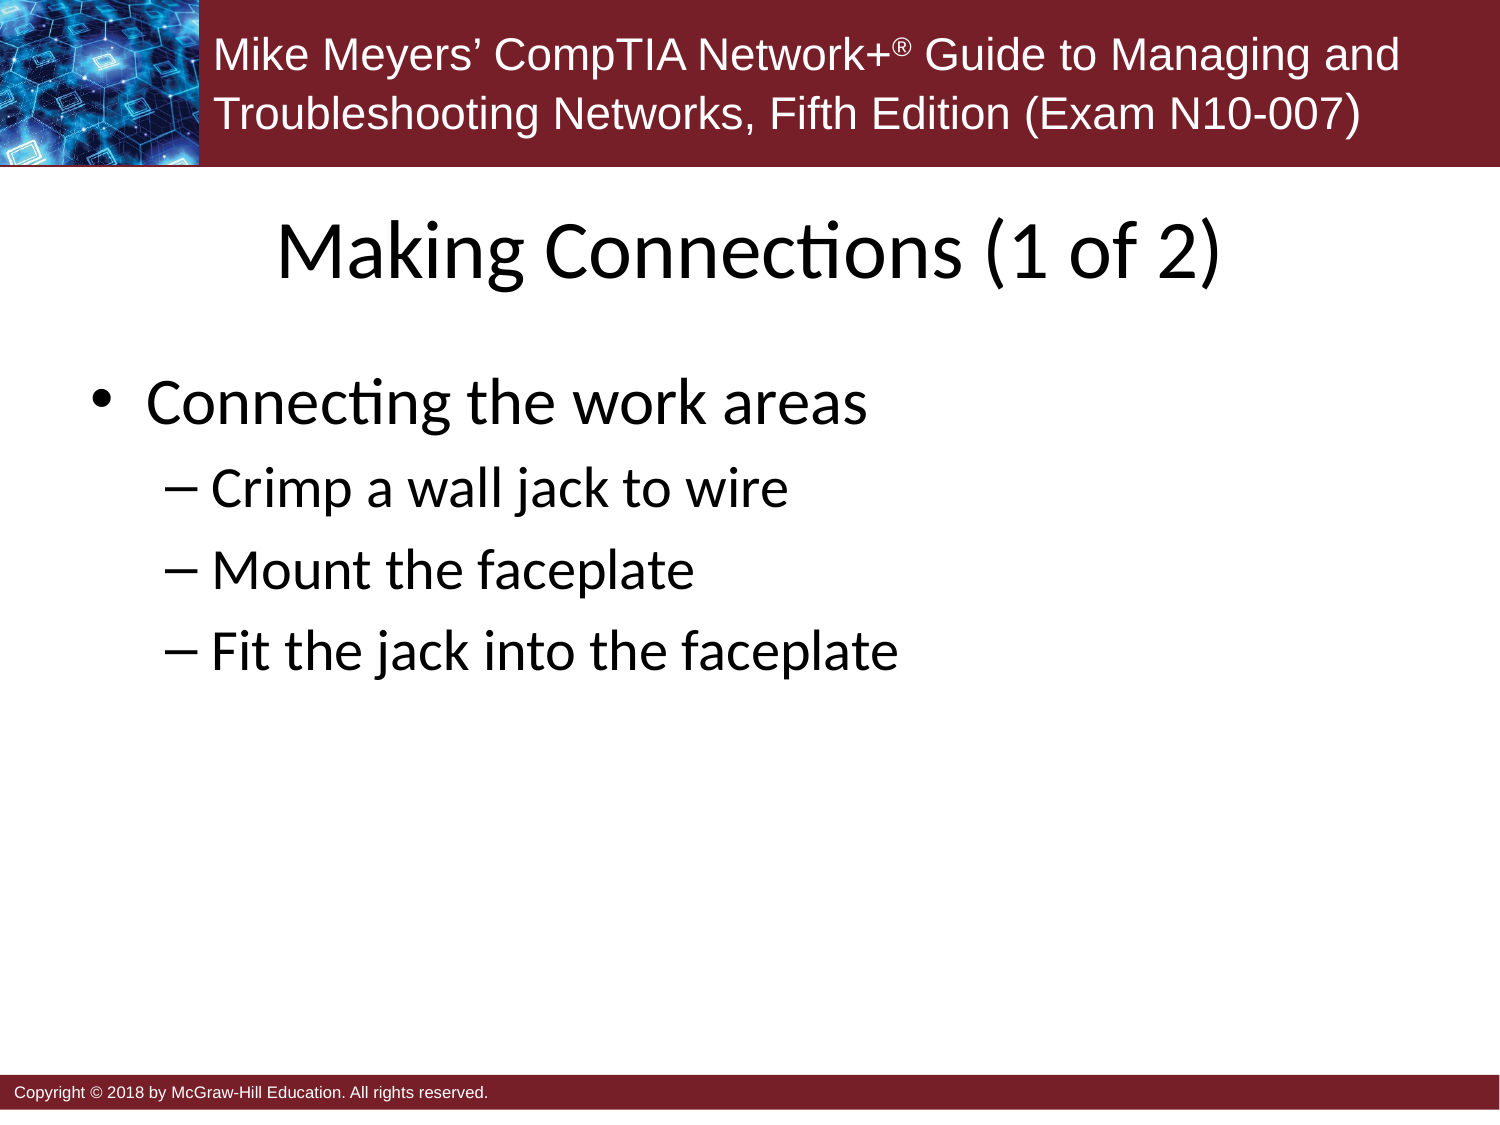

# Making Connections (1 of 2)
Connecting the work areas
Crimp a wall jack to wire
Mount the faceplate
Fit the jack into the faceplate